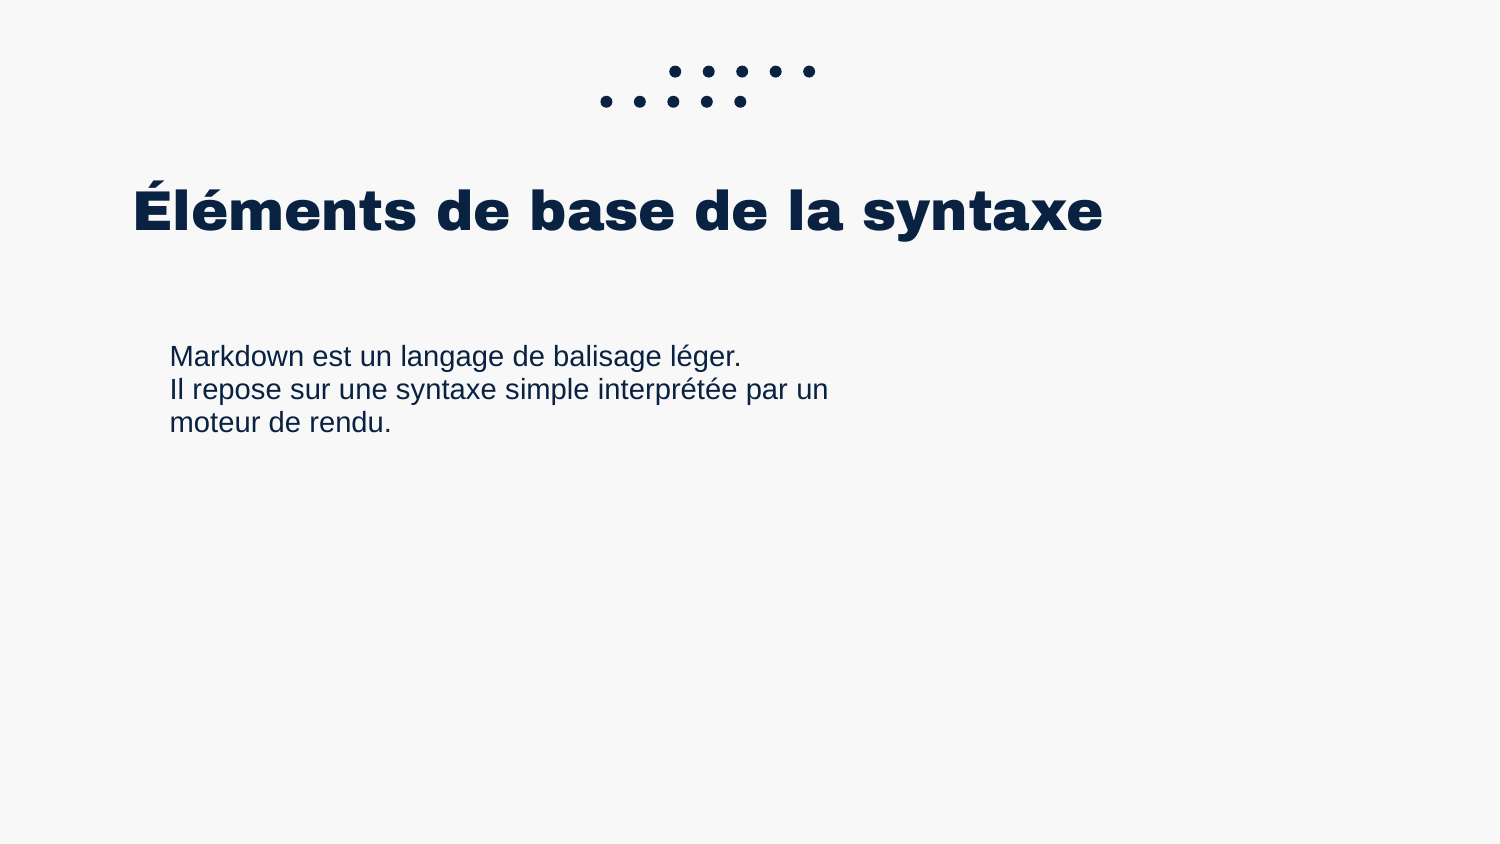

# Éléments de base de la syntaxe
Markdown est un langage de balisage léger.
Il repose sur une syntaxe simple interprétée par un moteur de rendu.